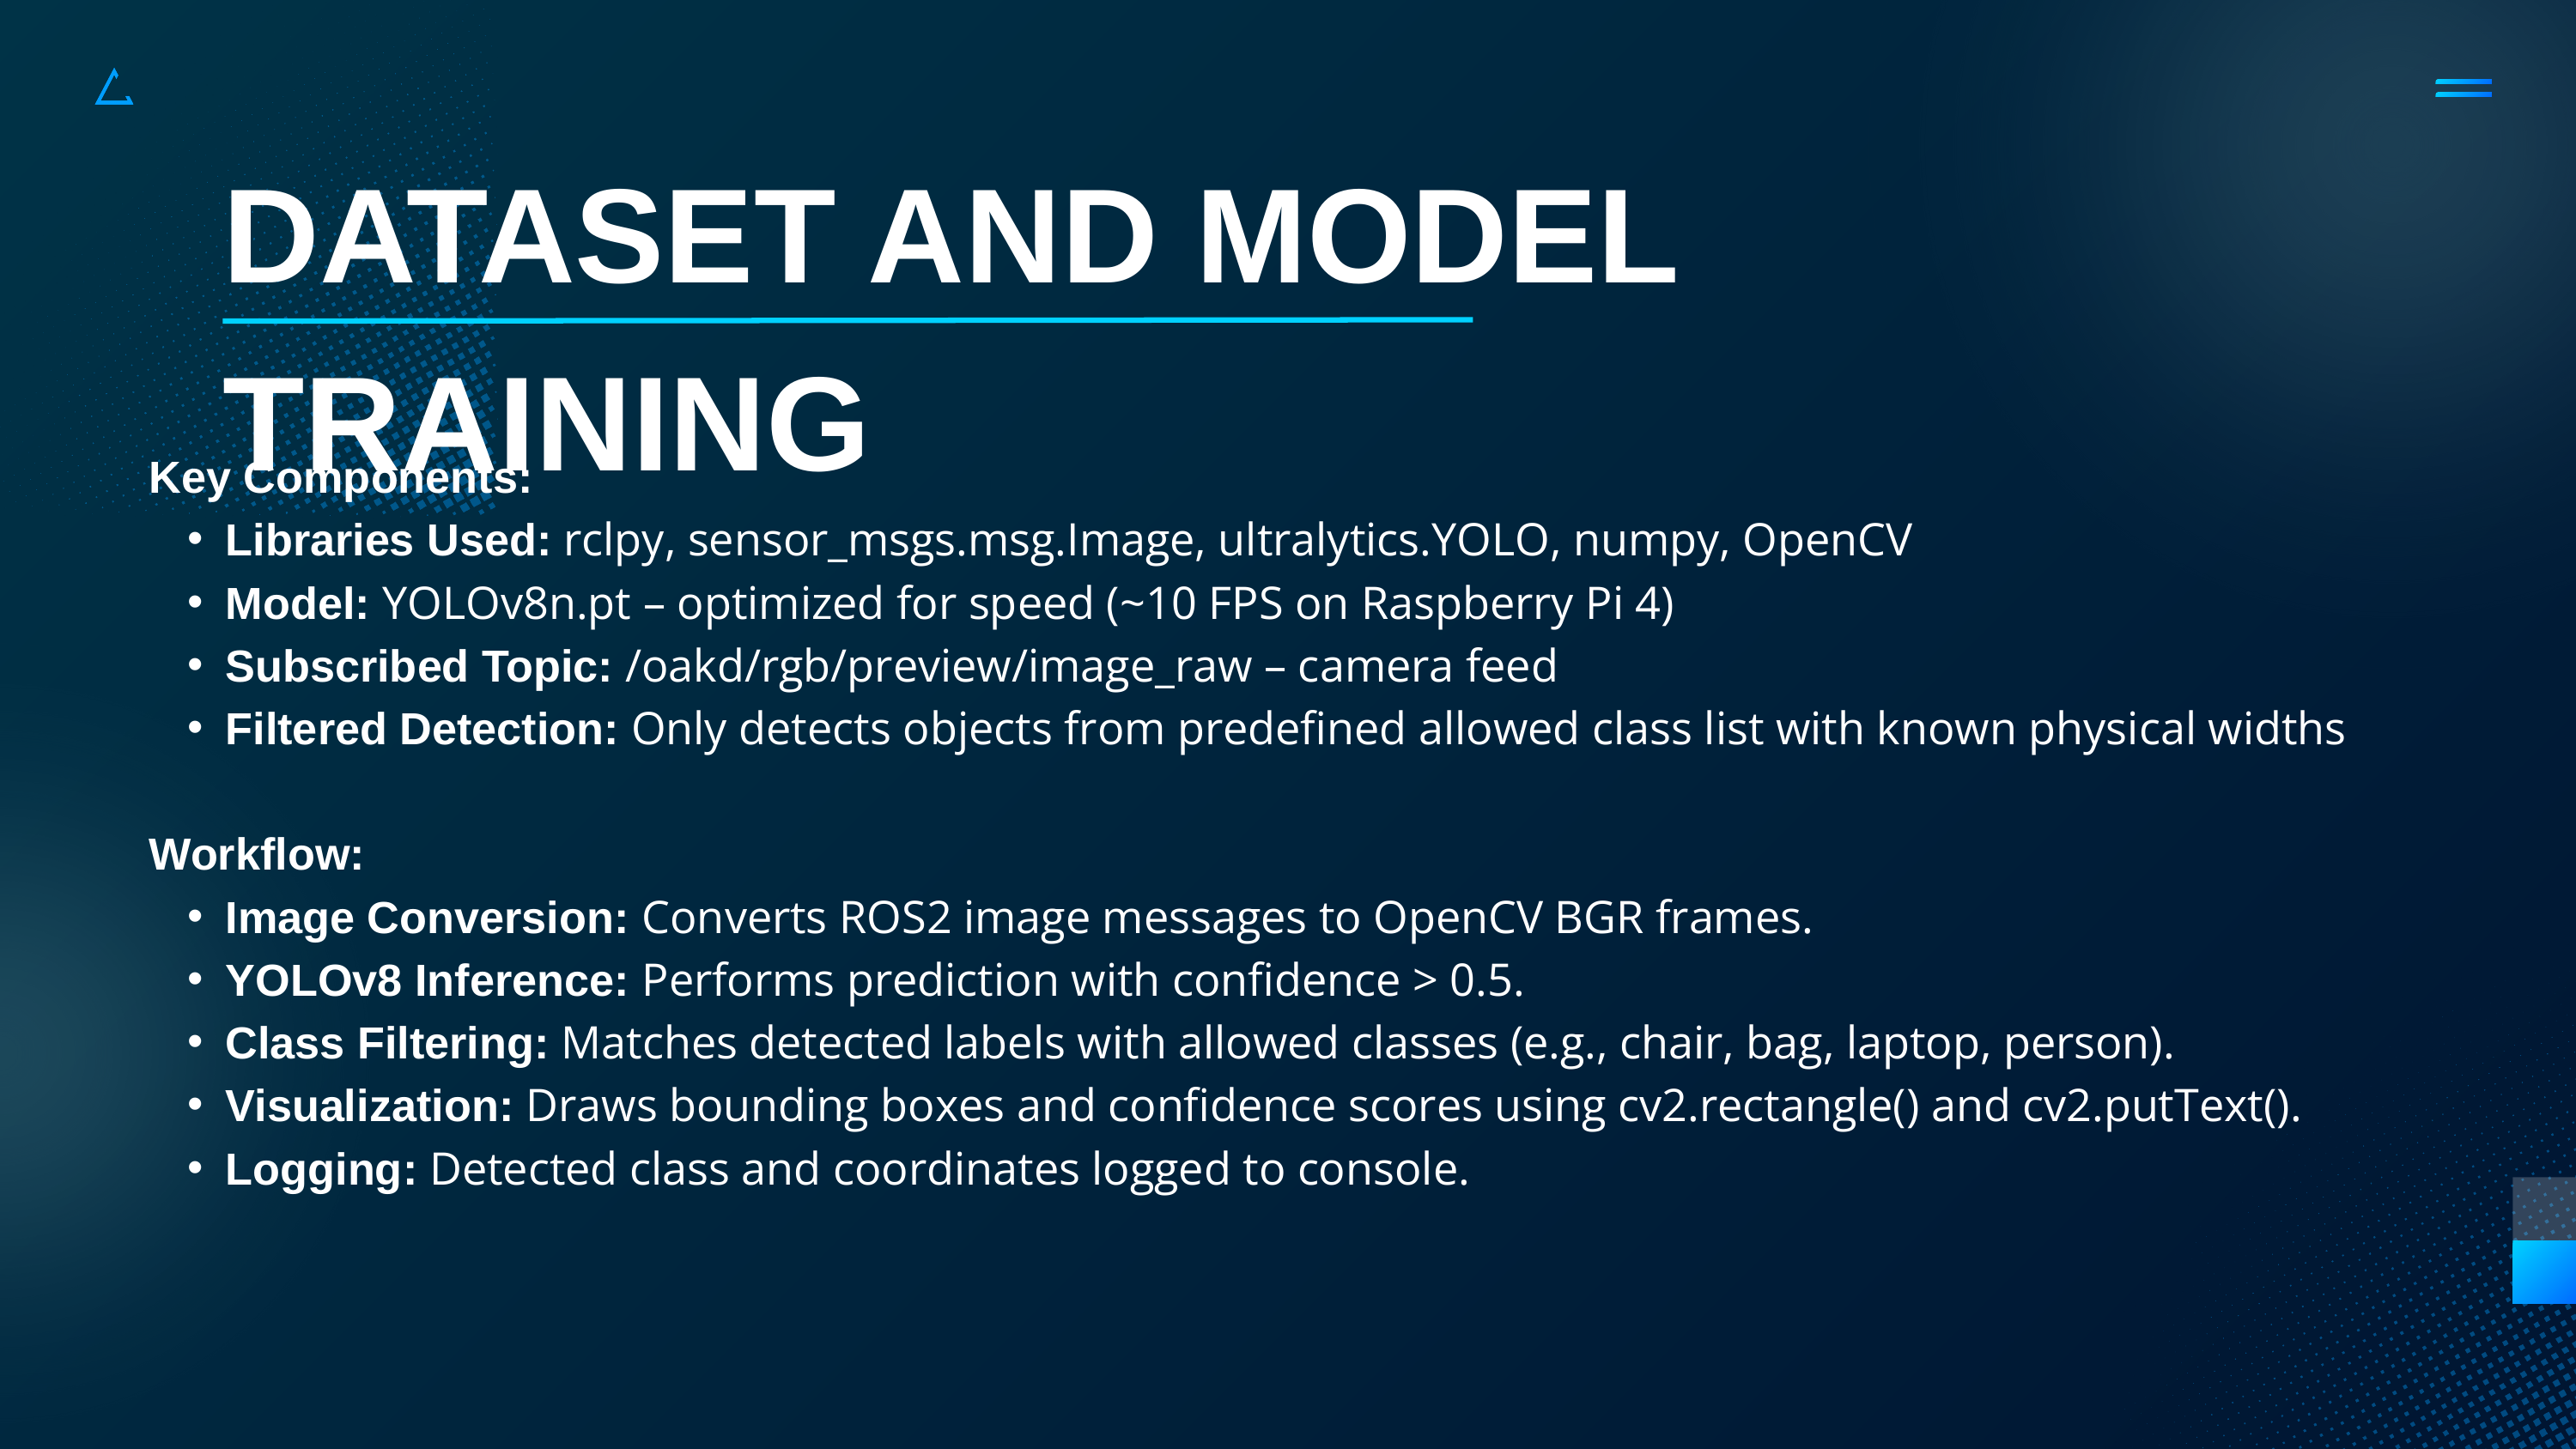

DATASET AND MODEL TRAINING

Key Components:
Libraries Used: rclpy, sensor_msgs.msg.Image, ultralytics.YOLO, numpy, OpenCV
Model: YOLOv8n.pt – optimized for speed (~10 FPS on Raspberry Pi 4)
Subscribed Topic: /oakd/rgb/preview/image_raw – camera feed
Filtered Detection: Only detects objects from predefined allowed class list with known physical widths

Workflow:
Image Conversion: Converts ROS2 image messages to OpenCV BGR frames.
YOLOv8 Inference: Performs prediction with confidence > 0.5.
Class Filtering: Matches detected labels with allowed classes (e.g., chair, bag, laptop, person).
Visualization: Draws bounding boxes and confidence scores using cv2.rectangle() and cv2.putText().
Logging: Detected class and coordinates logged to console.